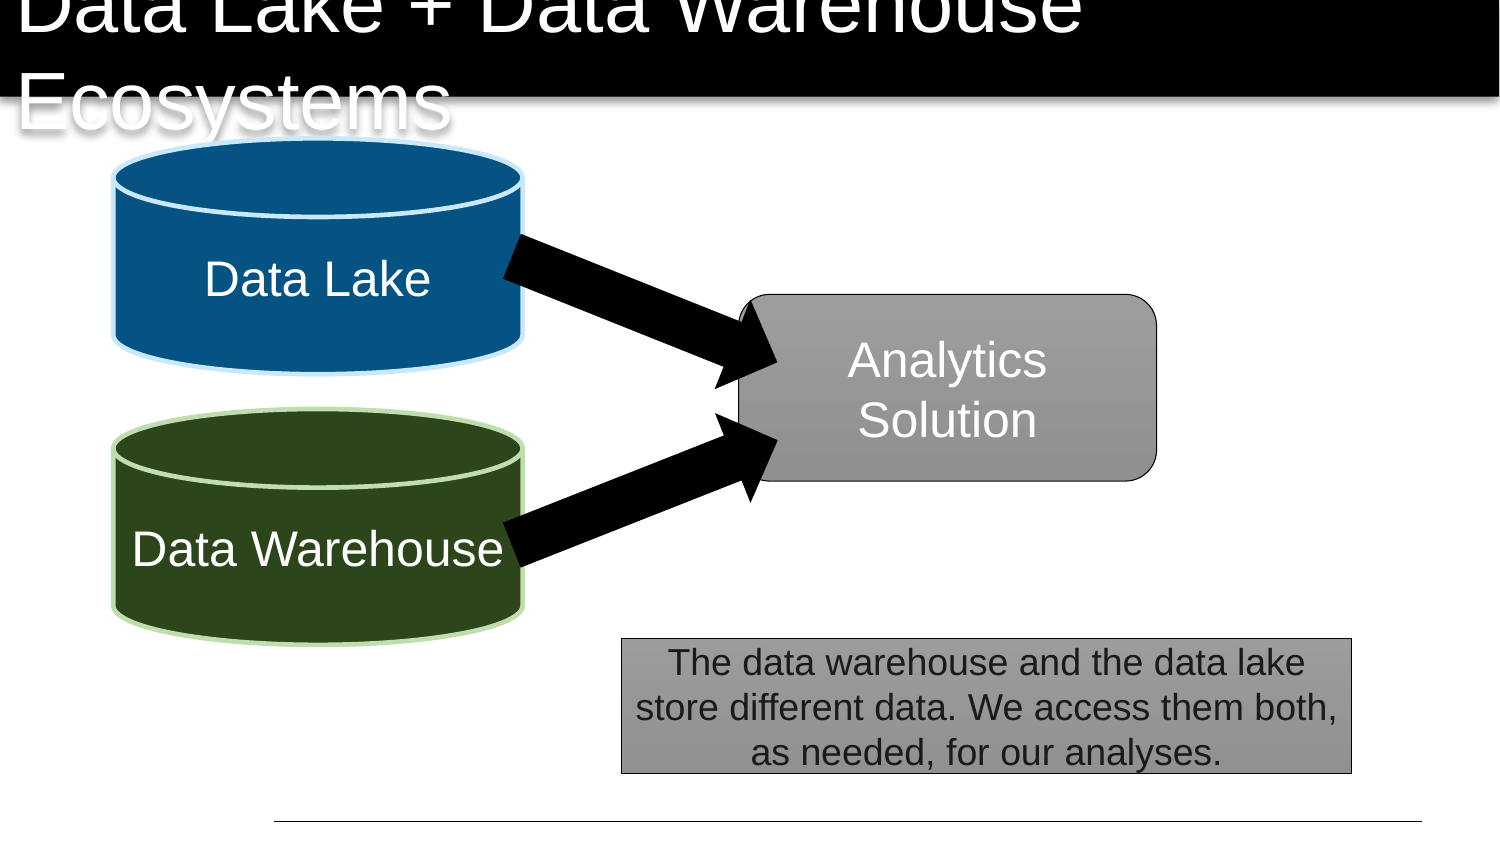

# Data Lake + Data Warehouse Ecosystems
Data Lake

Analytics Solution
Data Warehouse

The data warehouse and the data lake store different data. We access them both, as needed, for our analyses.